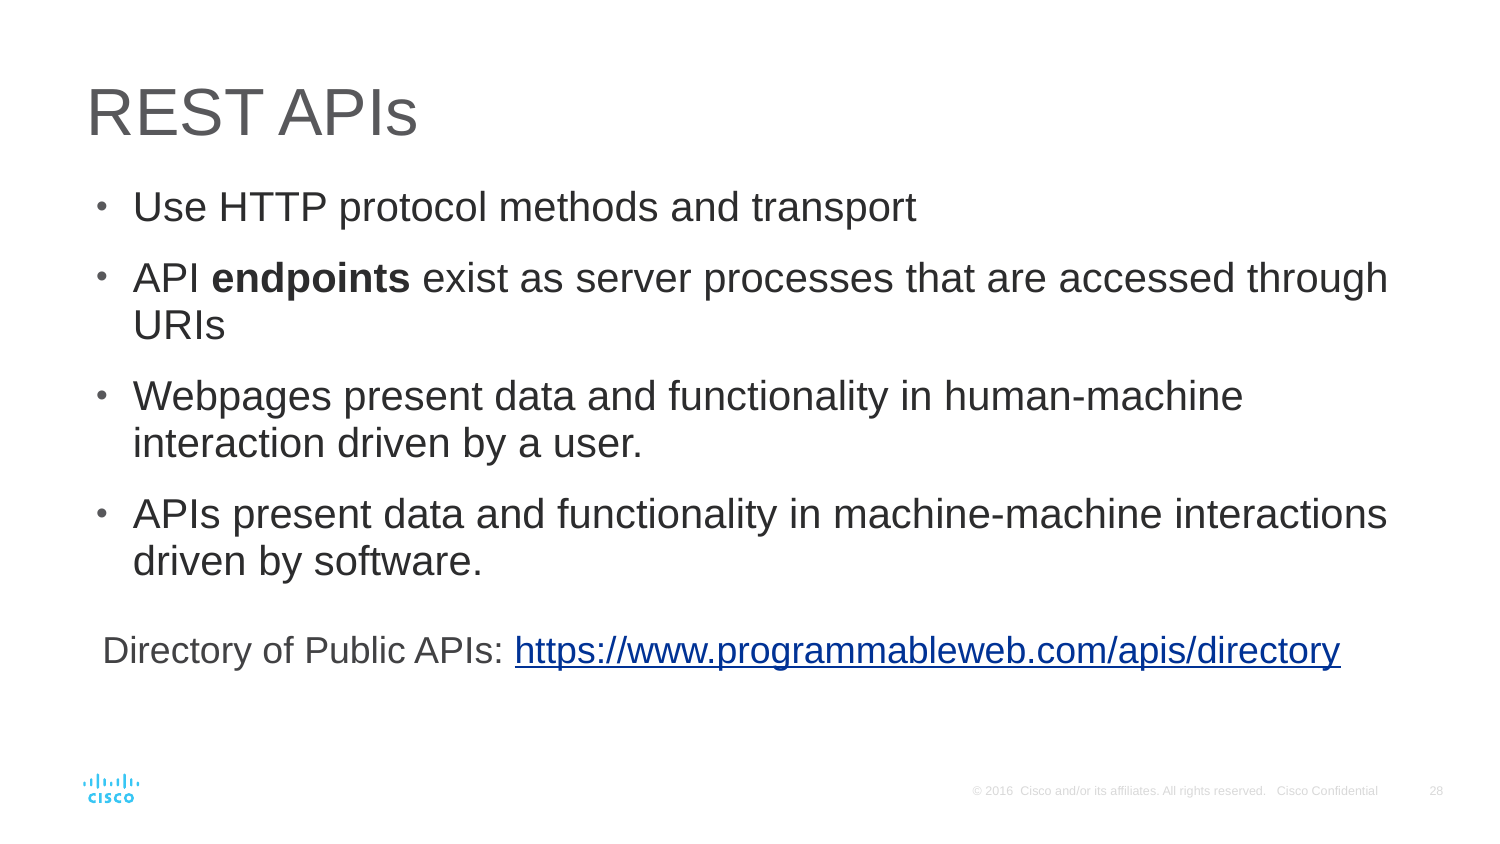

# REST APIs
Use HTTP protocol methods and transport
API endpoints exist as server processes that are accessed through URIs
Webpages present data and functionality in human-machine interaction driven by a user.
APIs present data and functionality in machine-machine interactions driven by software.

Directory of Public APIs: https://www.programmableweb.com/apis/directory